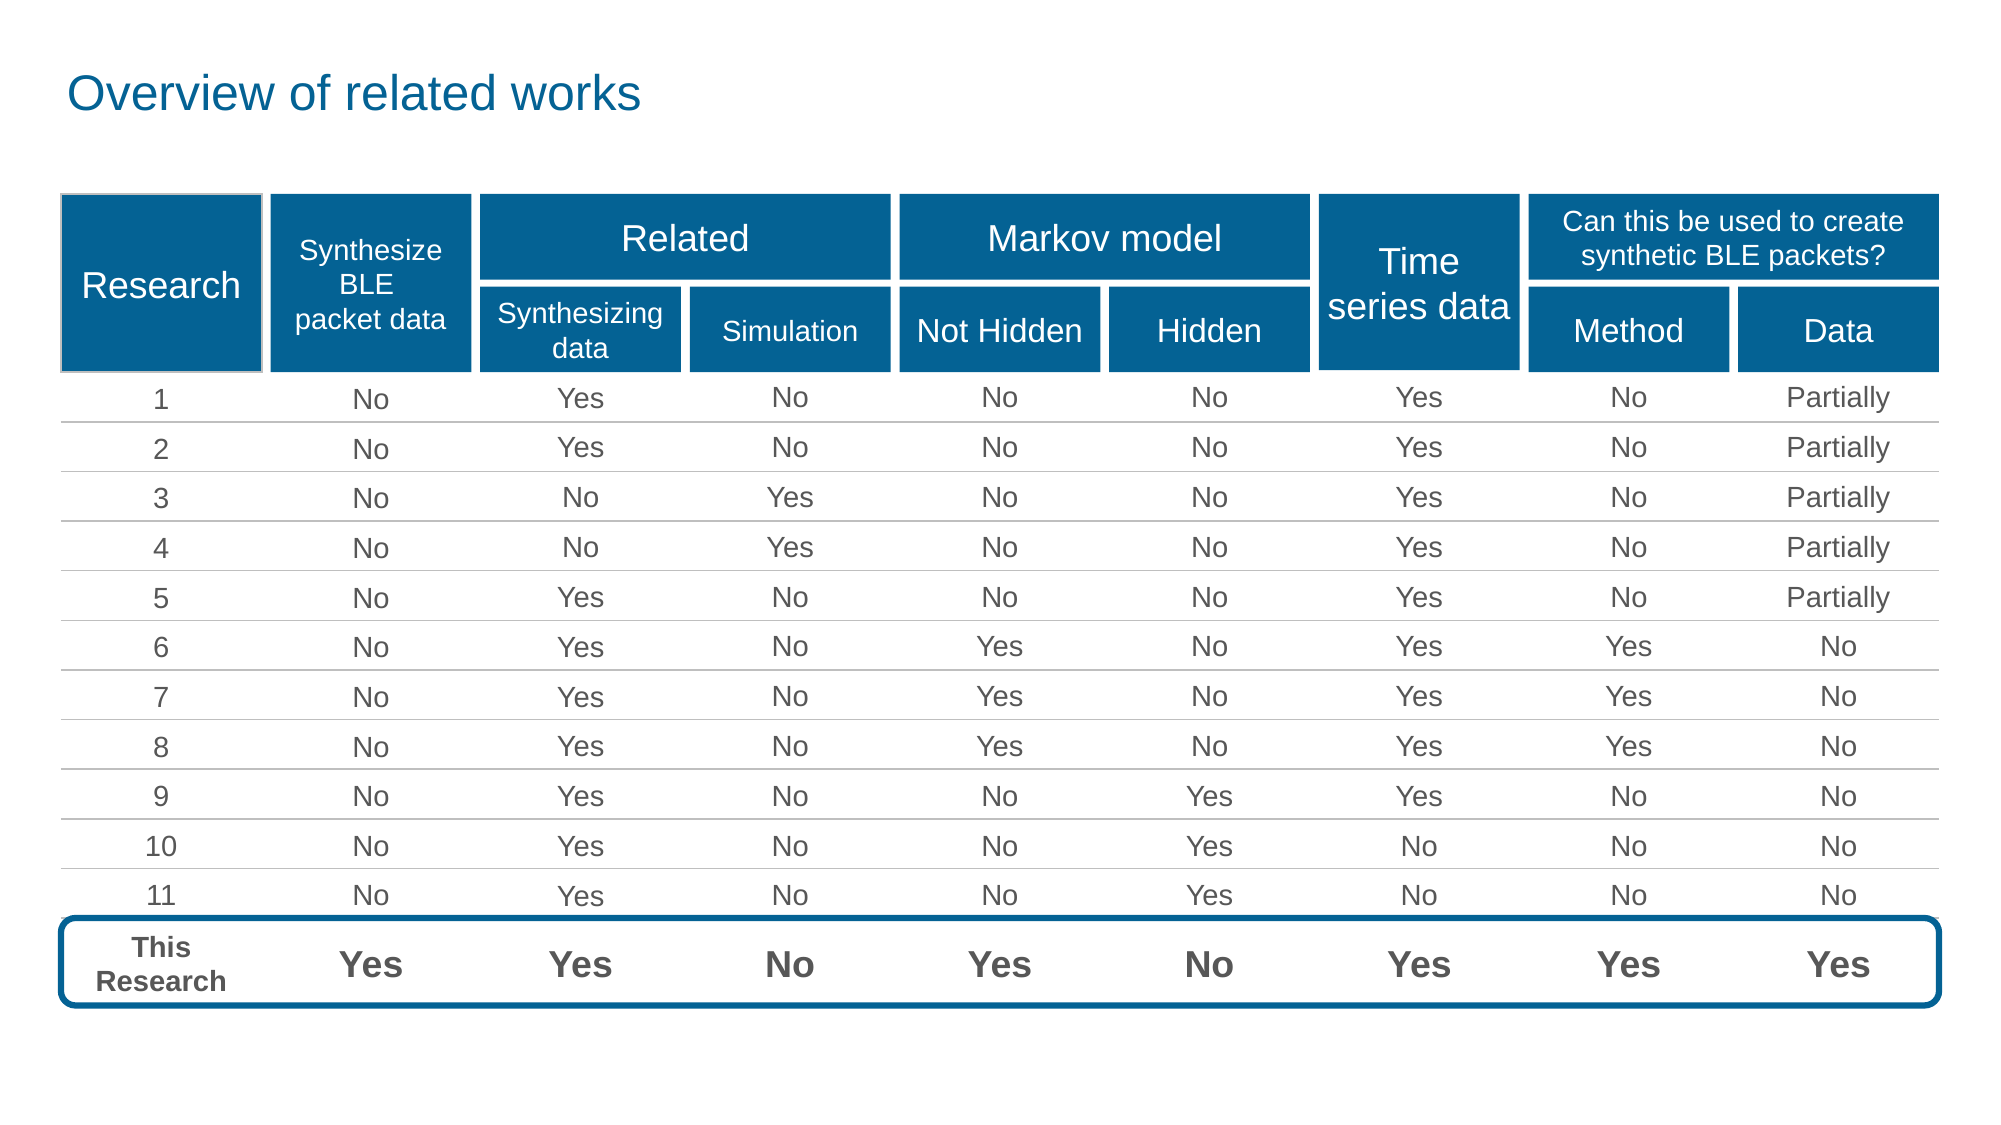

# Overview of related works
Research
Synthesize BLE
packet data
Related
Markov model
Can this be used to create synthetic BLE packets?
Time series data
Synthesizing data
Simulation
Not Hidden
Hidden
Method
Data
No
Yes
No
No
No
Partially
Yes
1
No
No
Yes
No
No
No
Partially
Yes
2
No
Yes
Yes
No
No
No
Partially
No
3
No
Yes
Yes
No
No
No
Partially
No
4
No
No
Yes
No
No
No
Partially
Yes
5
No
No
Yes
Yes
No
Yes
No
Yes
6
No
No
Yes
Yes
No
Yes
No
Yes
7
No
No
Yes
Yes
No
Yes
No
Yes
8
No
No
Yes
No
Yes
No
No
9
No
Yes
No
No
No
Yes
No
No
10
No
Yes
No
No
No
Yes
No
No
11
No
Yes

This Research
Yes
Yes
No
Yes
No
Yes
Yes
Yes